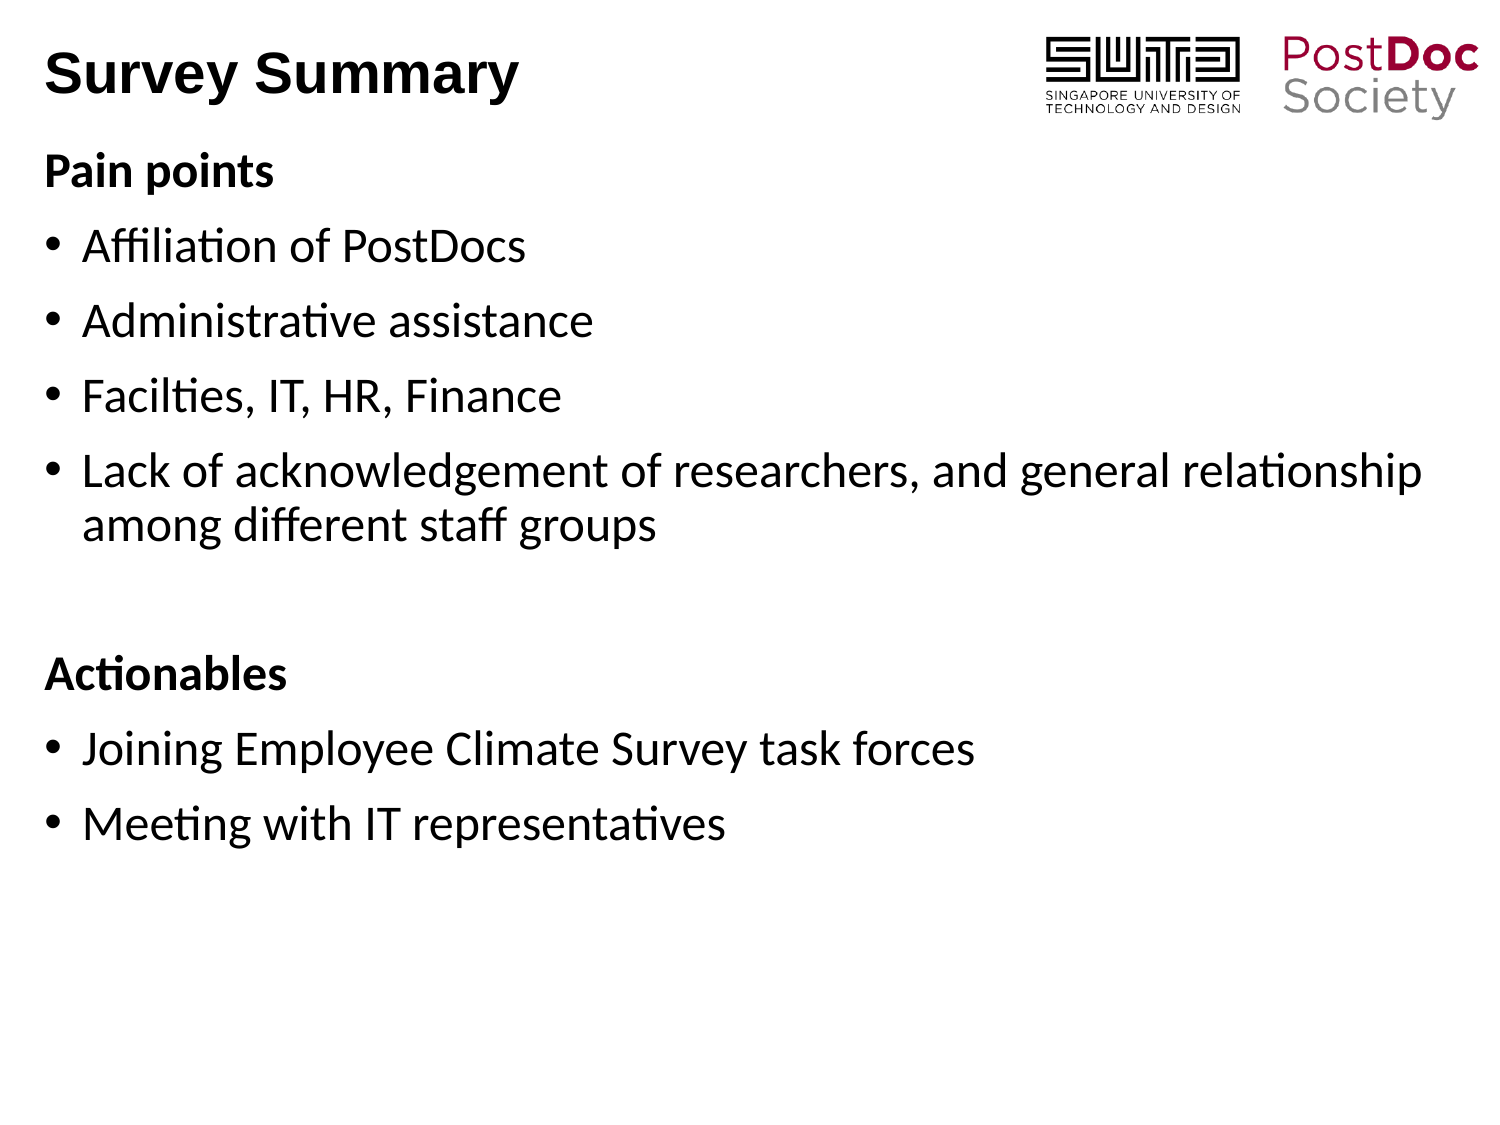

# Survey Summary
Pain points
Affiliation of PostDocs
Administrative assistance
Facilties, IT, HR, Finance
Lack of acknowledgement of researchers, and general relationship among different staff groups

Actionables
Joining Employee Climate Survey task forces
Meeting with IT representatives